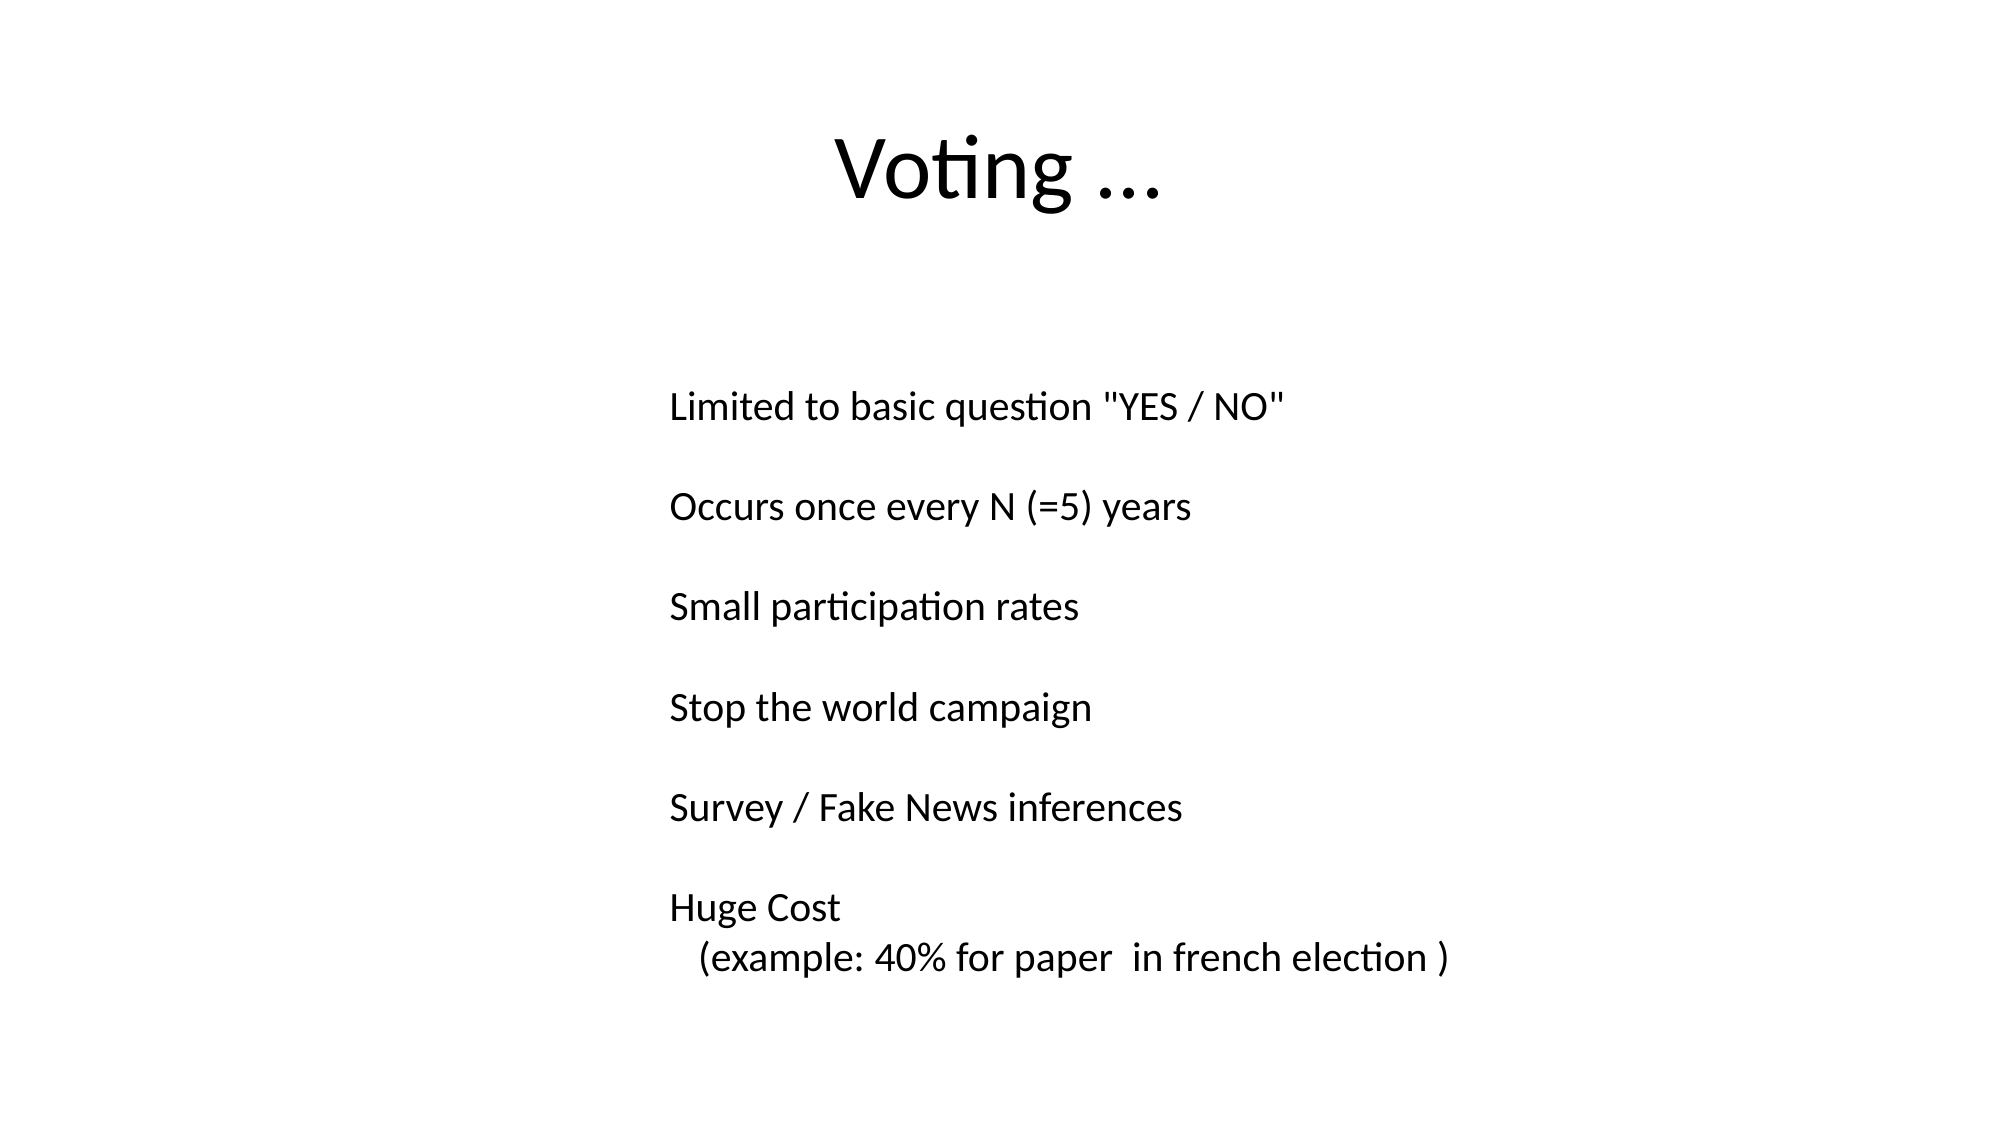

# Voting ...
Limited to basic question "YES / NO"

Occurs once every N (=5) years

Small participation rates

Stop the world campaign

Survey / Fake News inferences

Huge Cost
   (example: 40% for paper  in french election )